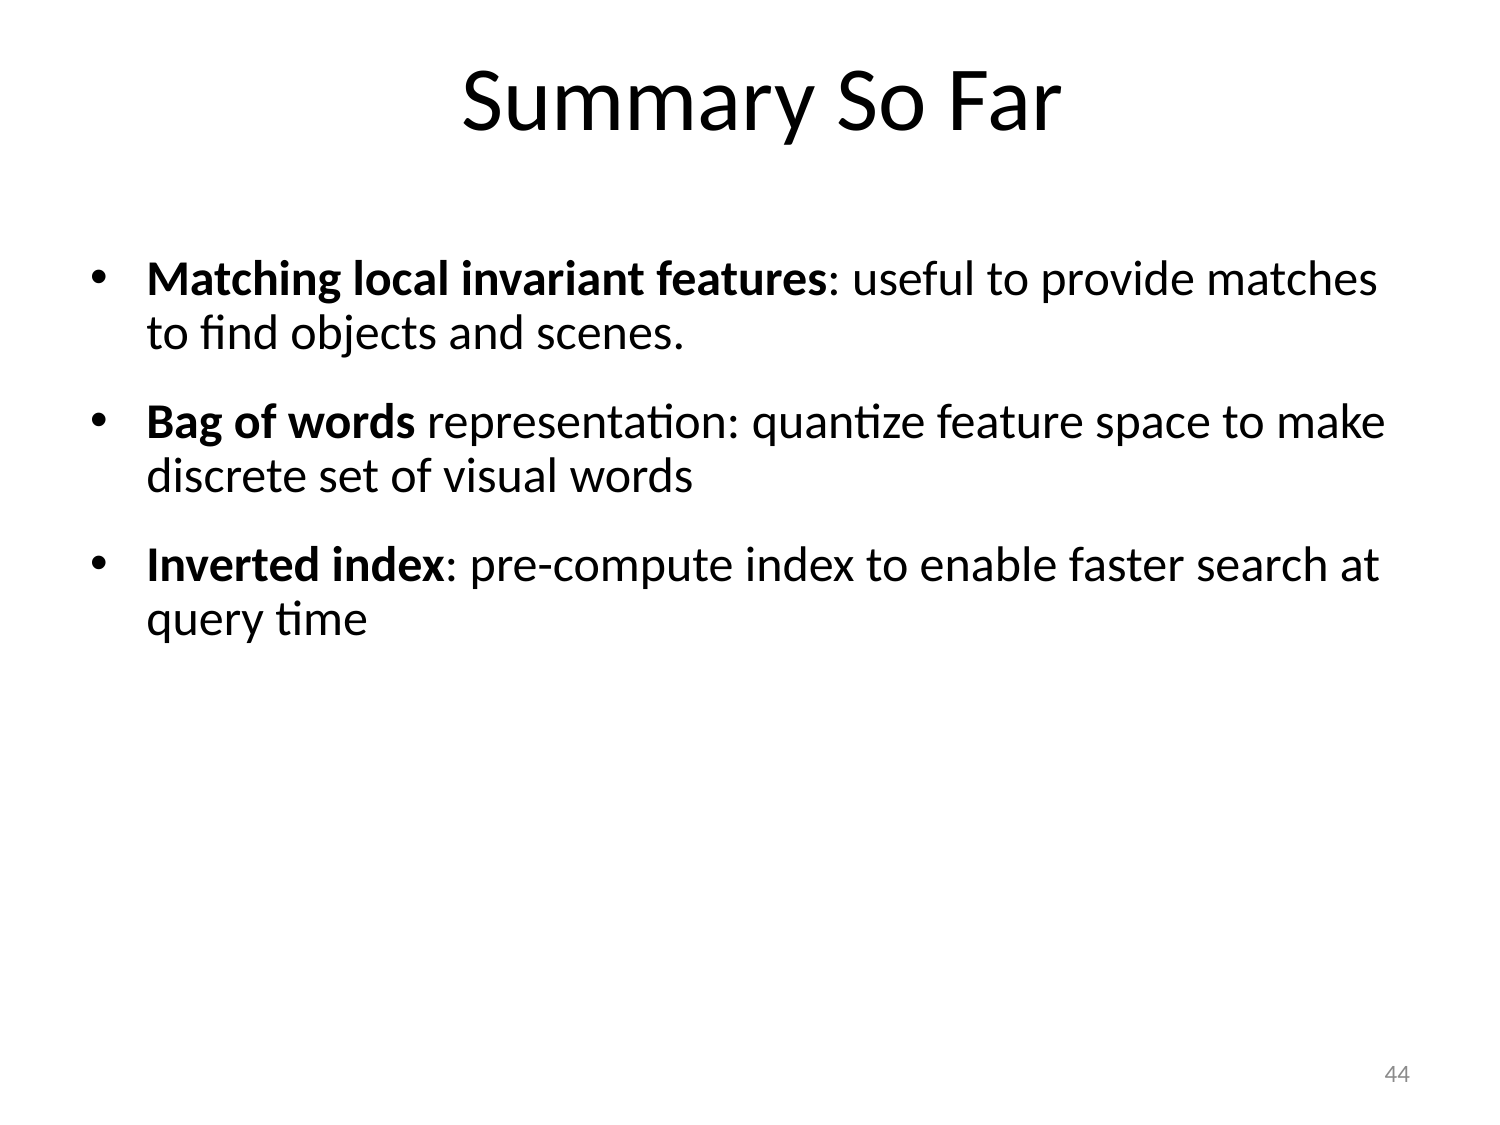

Summary So Far
Matching local invariant features: useful to provide matches to find objects and scenes.
Bag of words representation: quantize feature space to make discrete set of visual words
Inverted index: pre-compute index to enable faster search at query time
44